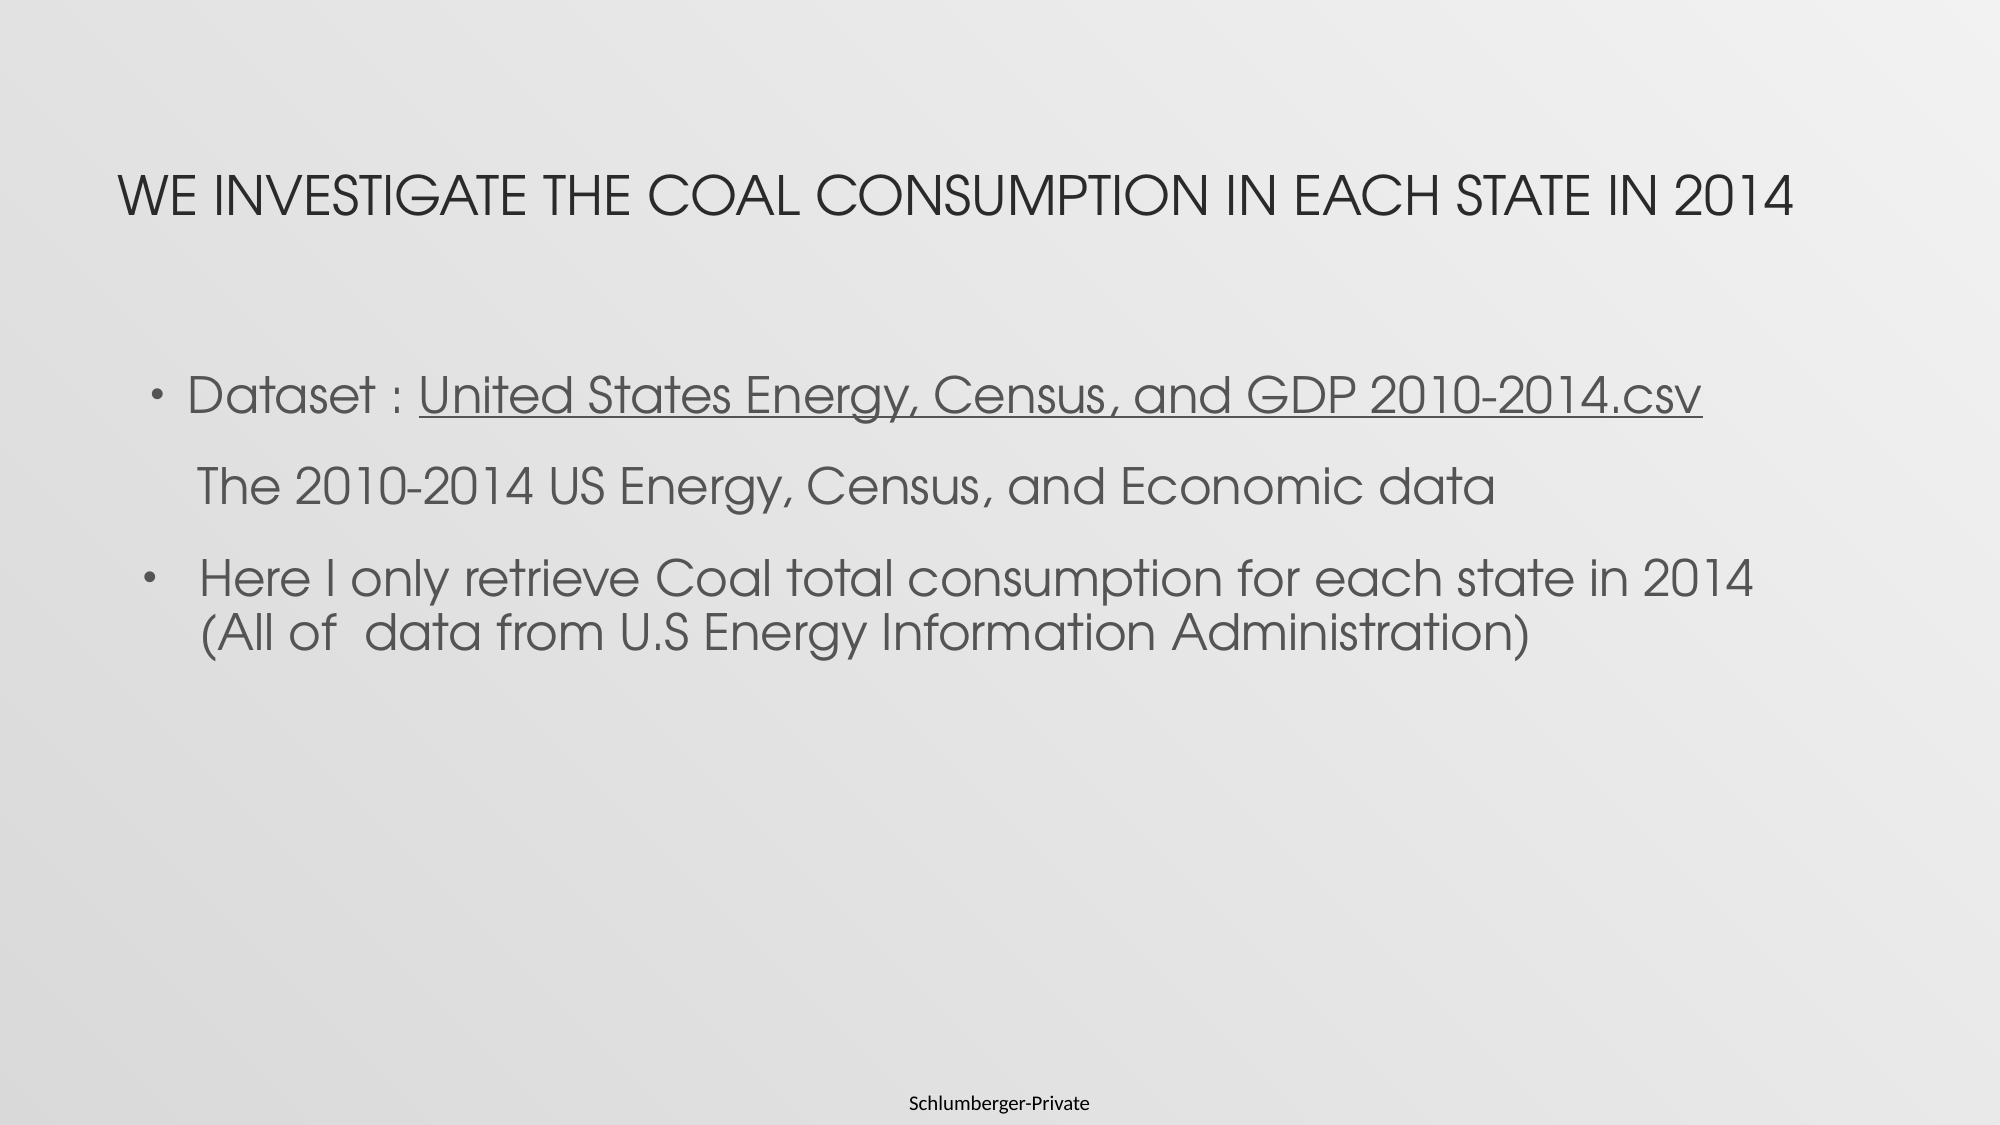

# We Investigate the Coal Consumption in Each State in 2014
Dataset : United States Energy, Census, and GDP 2010-2014.csv
    The 2010-2014 US Energy, Census, and Economic data
Here I only retrieve Coal total consumption for each state in 2014 (All of  data from U.S Energy Information Administration)